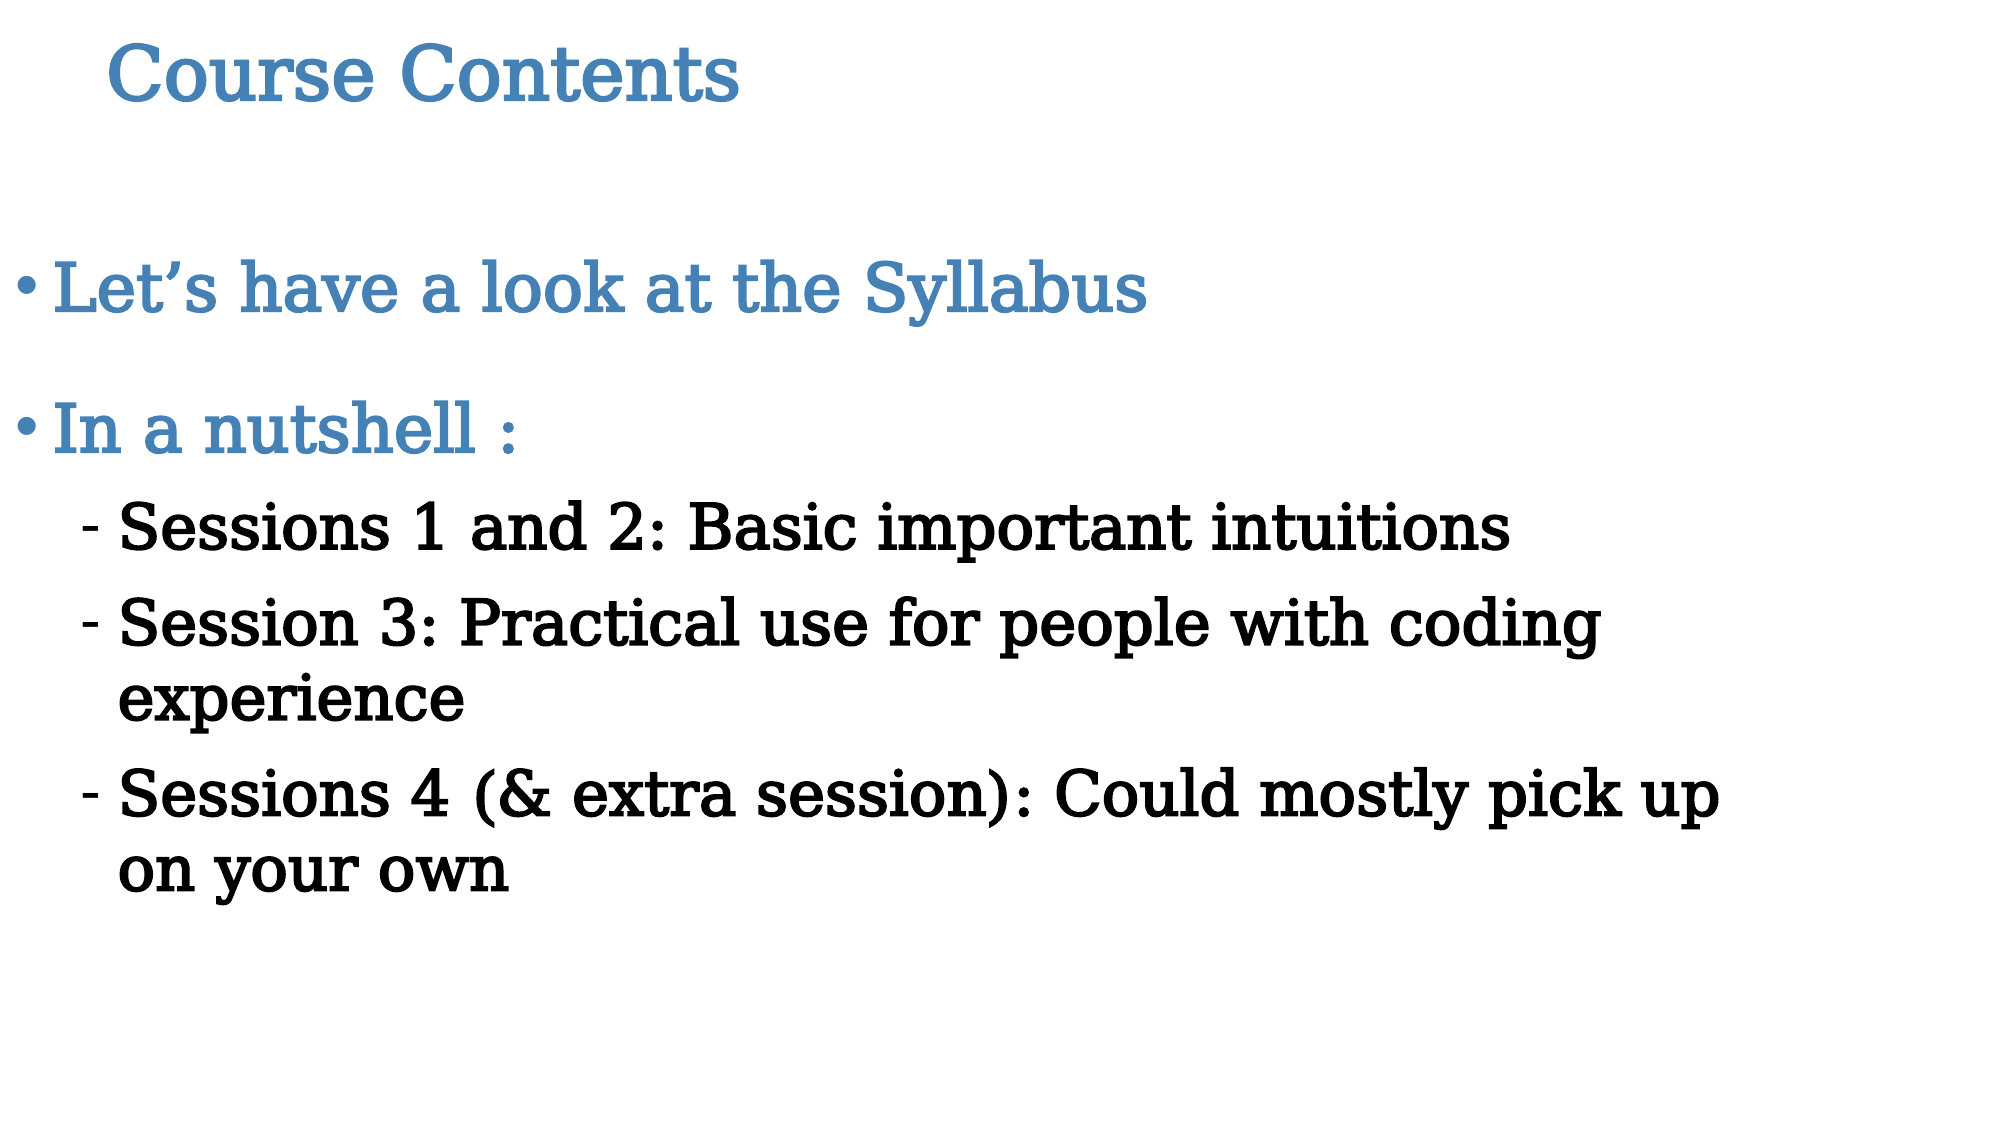

Course Contents
Let’s have a look at the Syllabus
In a nutshell :
Sessions 1 and 2: Basic important intuitions
Session 3: Practical use for people with coding experience
Sessions 4 (& extra session): Could mostly pick up on your own